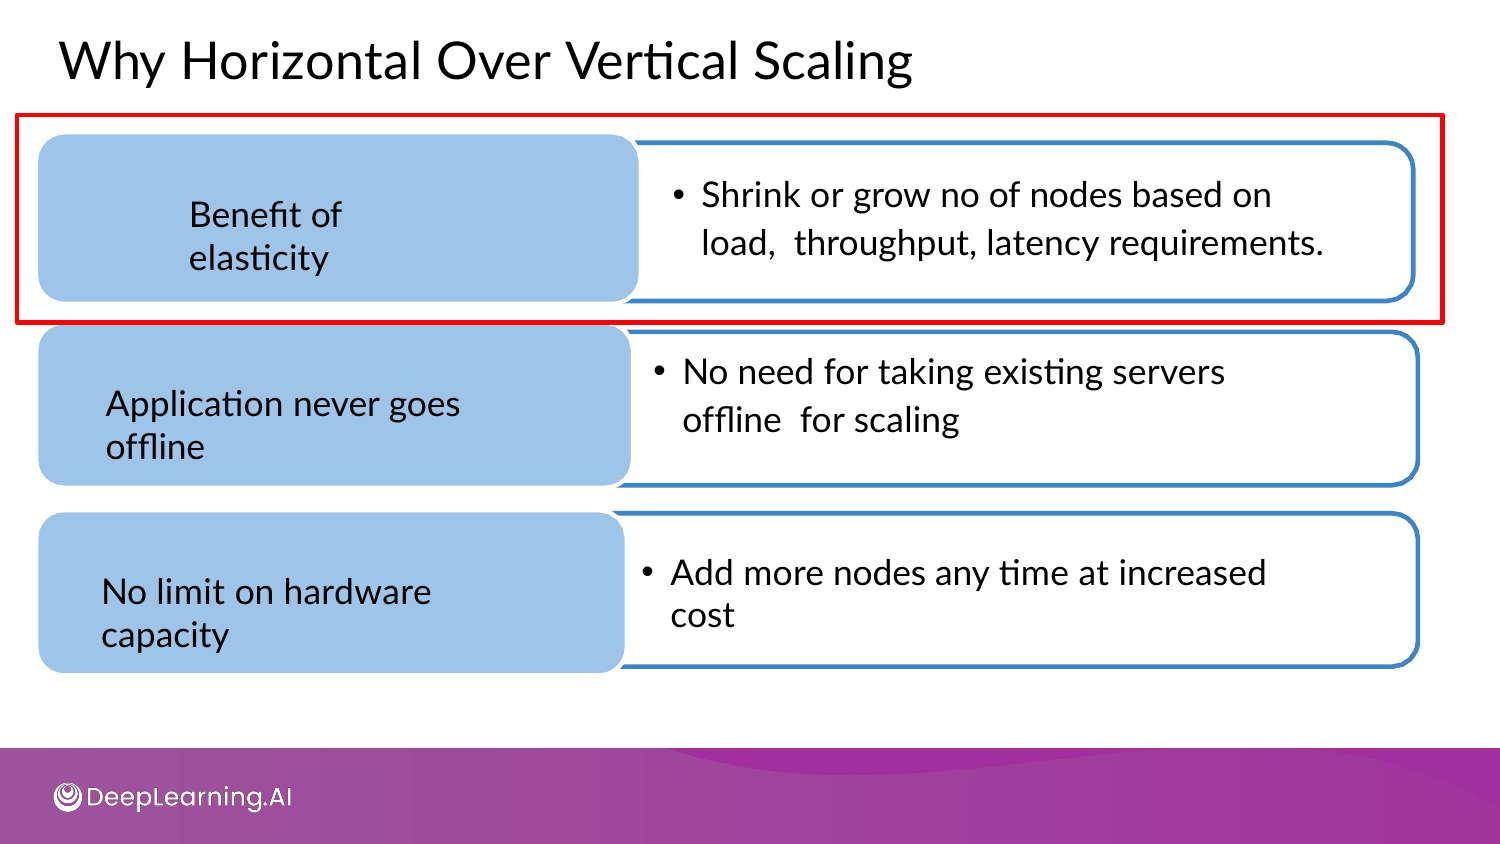

# Why Horizontal Over Vertical Scaling

Shrink or grow no of nodes based on load,  throughput, latency requirements.

No need for taking existing servers ofﬂine  for scaling
Beneﬁt of elasticity

Application never goes ofﬂine

Add more nodes any time at increased cost
No limit on hardware capacity